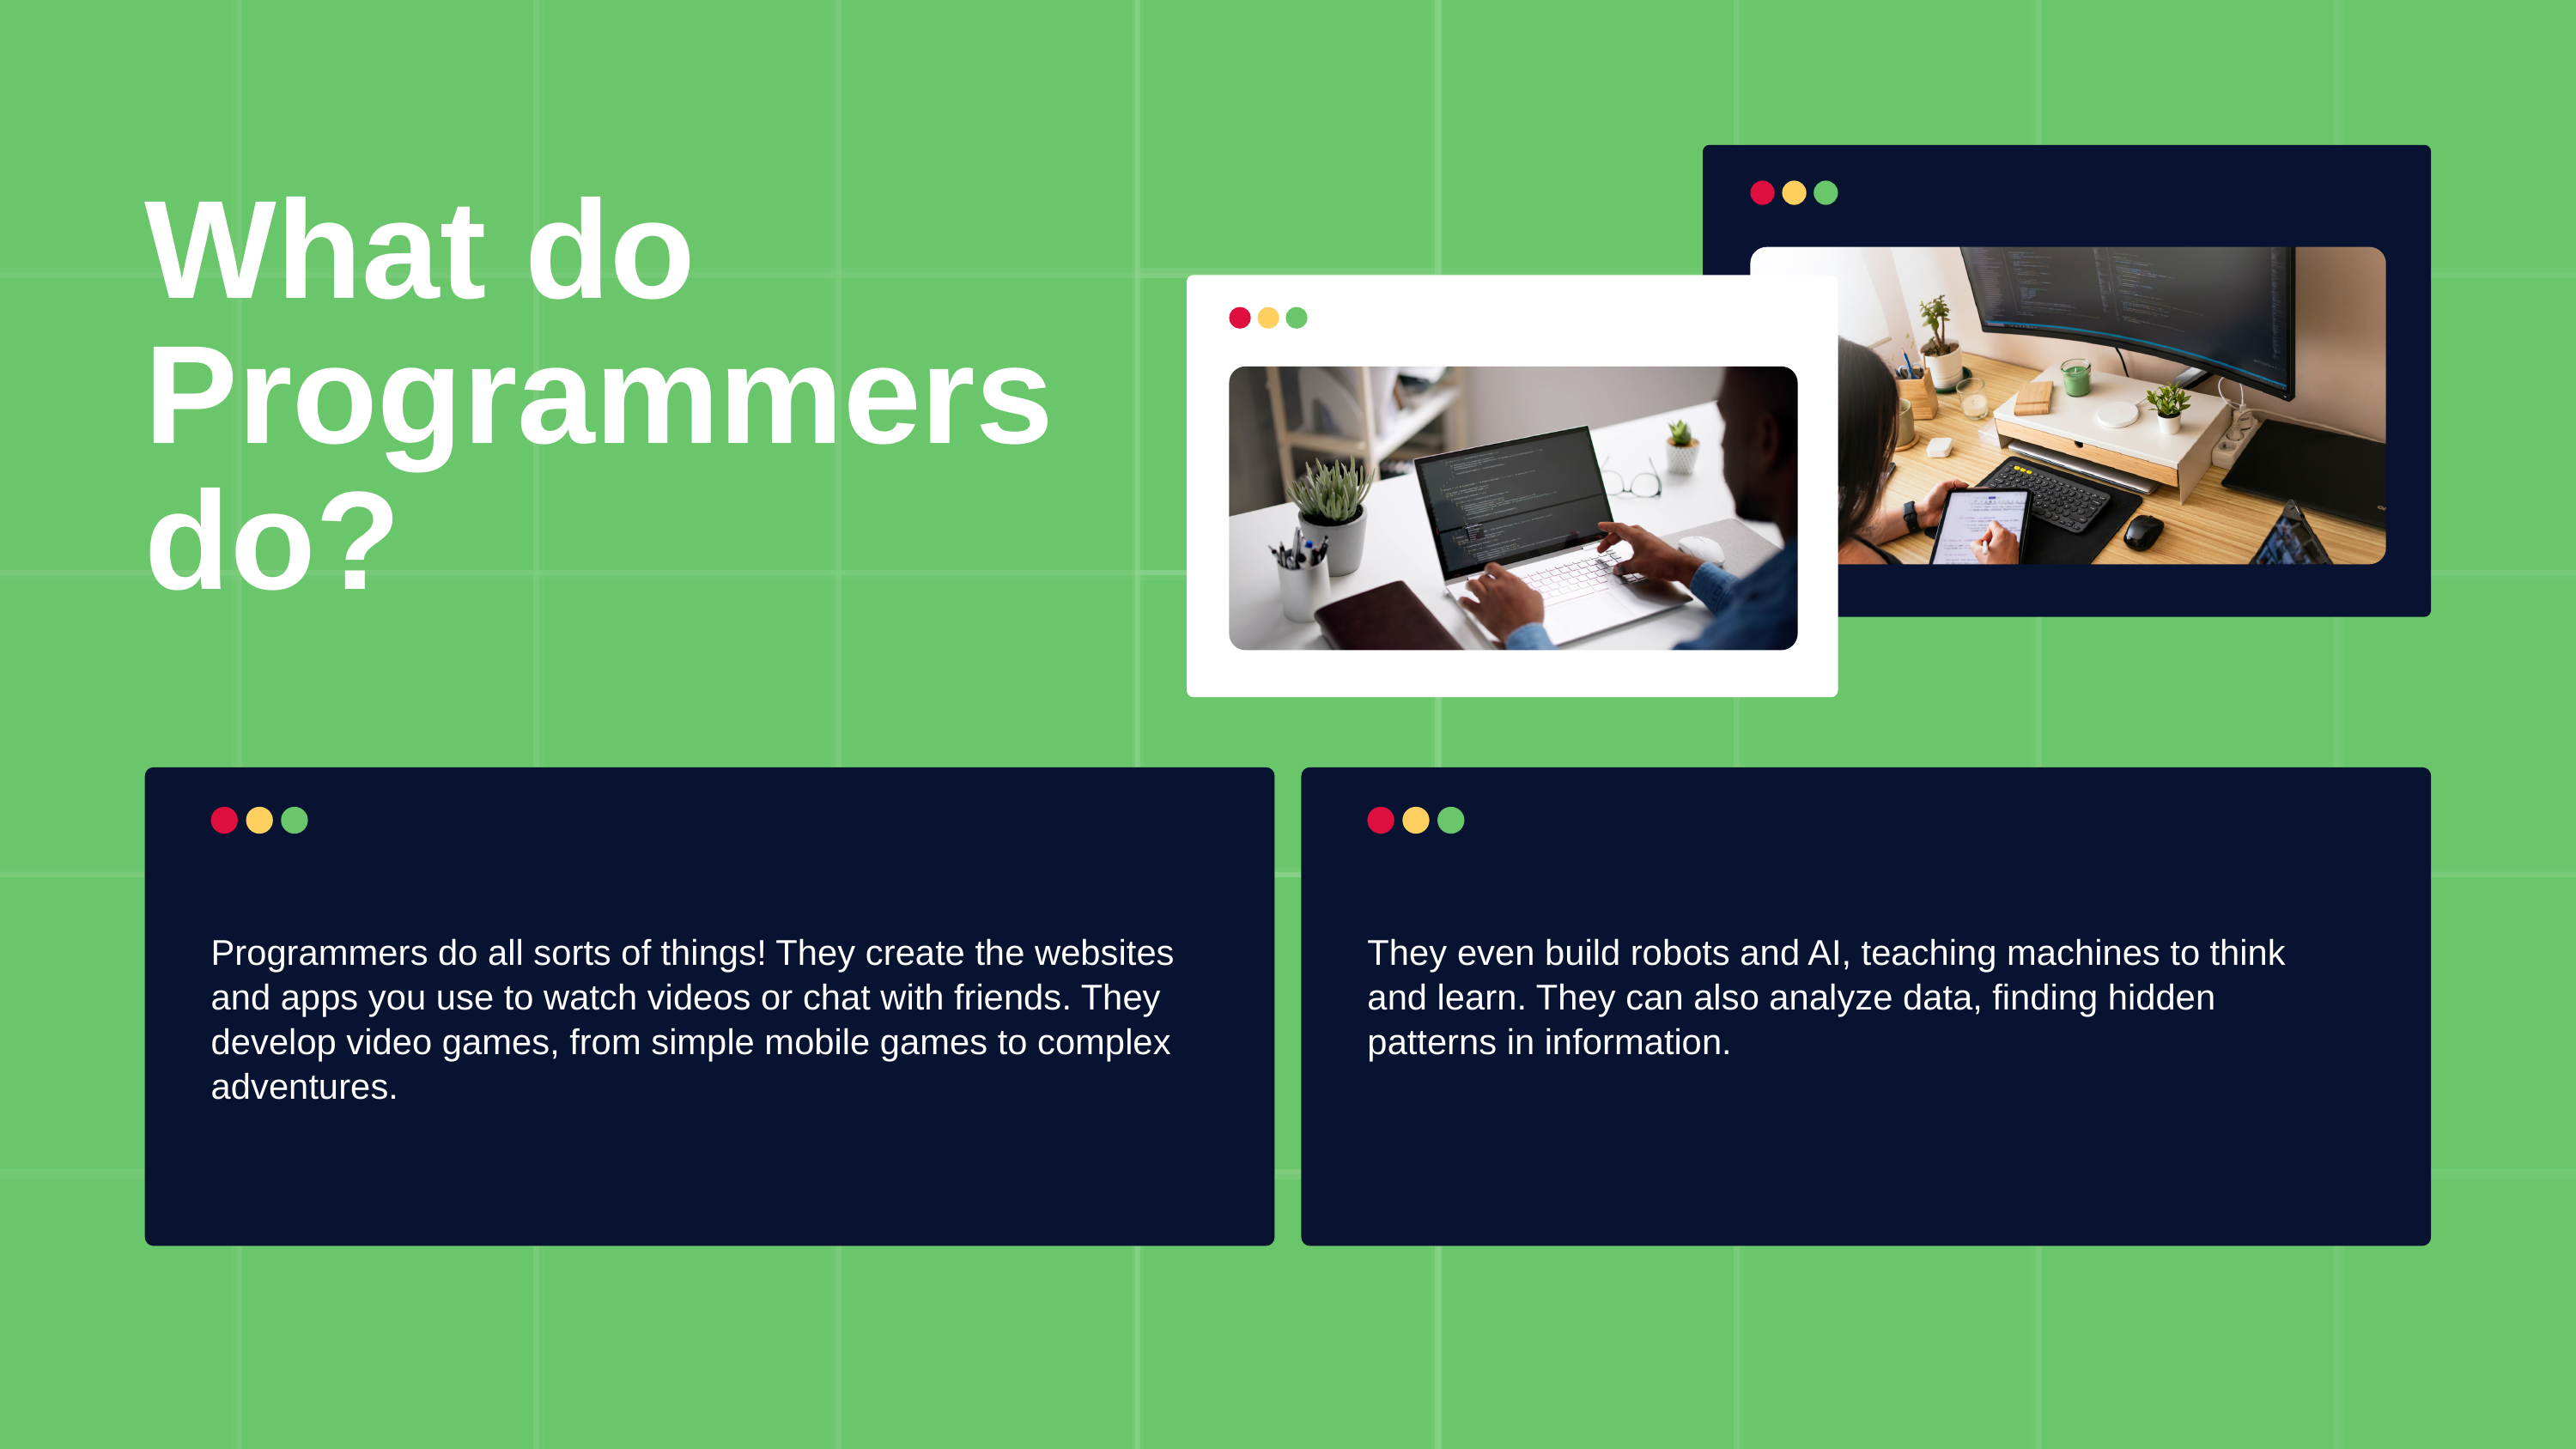

What do Programmers do?

Programmers do all sorts of things! They create the websites and apps you use to watch videos or chat with friends. They develop video games, from simple mobile games to complex adventures.
They even build robots and AI, teaching machines to think and learn. They can also analyze data, finding hidden patterns in information.